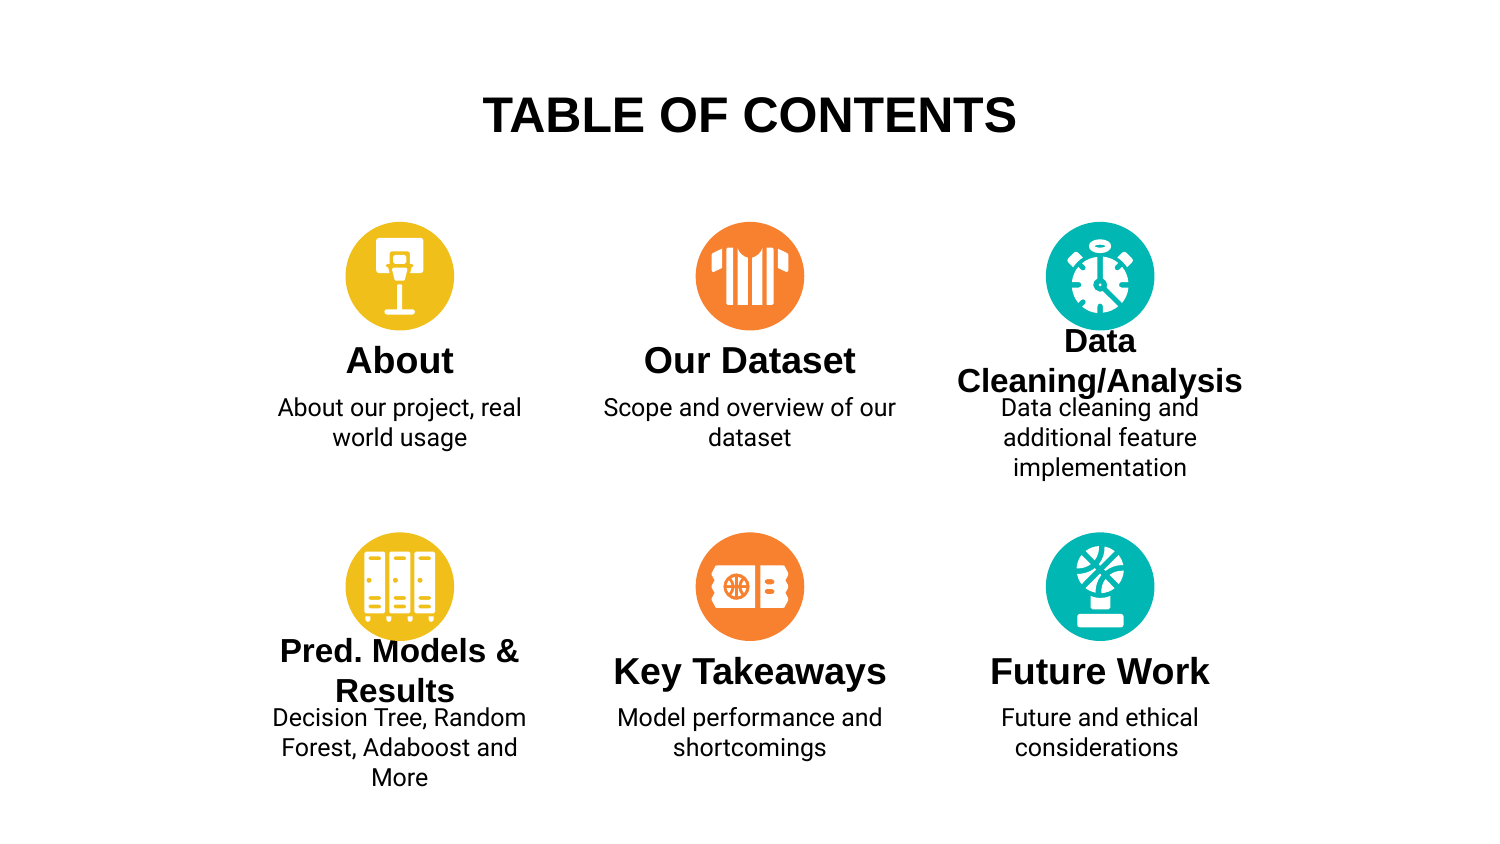

# TABLE OF CONTENTS

About
About our project, real world usage

Our Dataset
Scope and overview of our dataset

Data Cleaning/Analysis
Data cleaning and additional feature implementation

Pred. Models & Results
Decision Tree, Random Forest, Adaboost and More

Key Takeaways
Model performance and shortcomings
Future Work
Future and ethical considerations